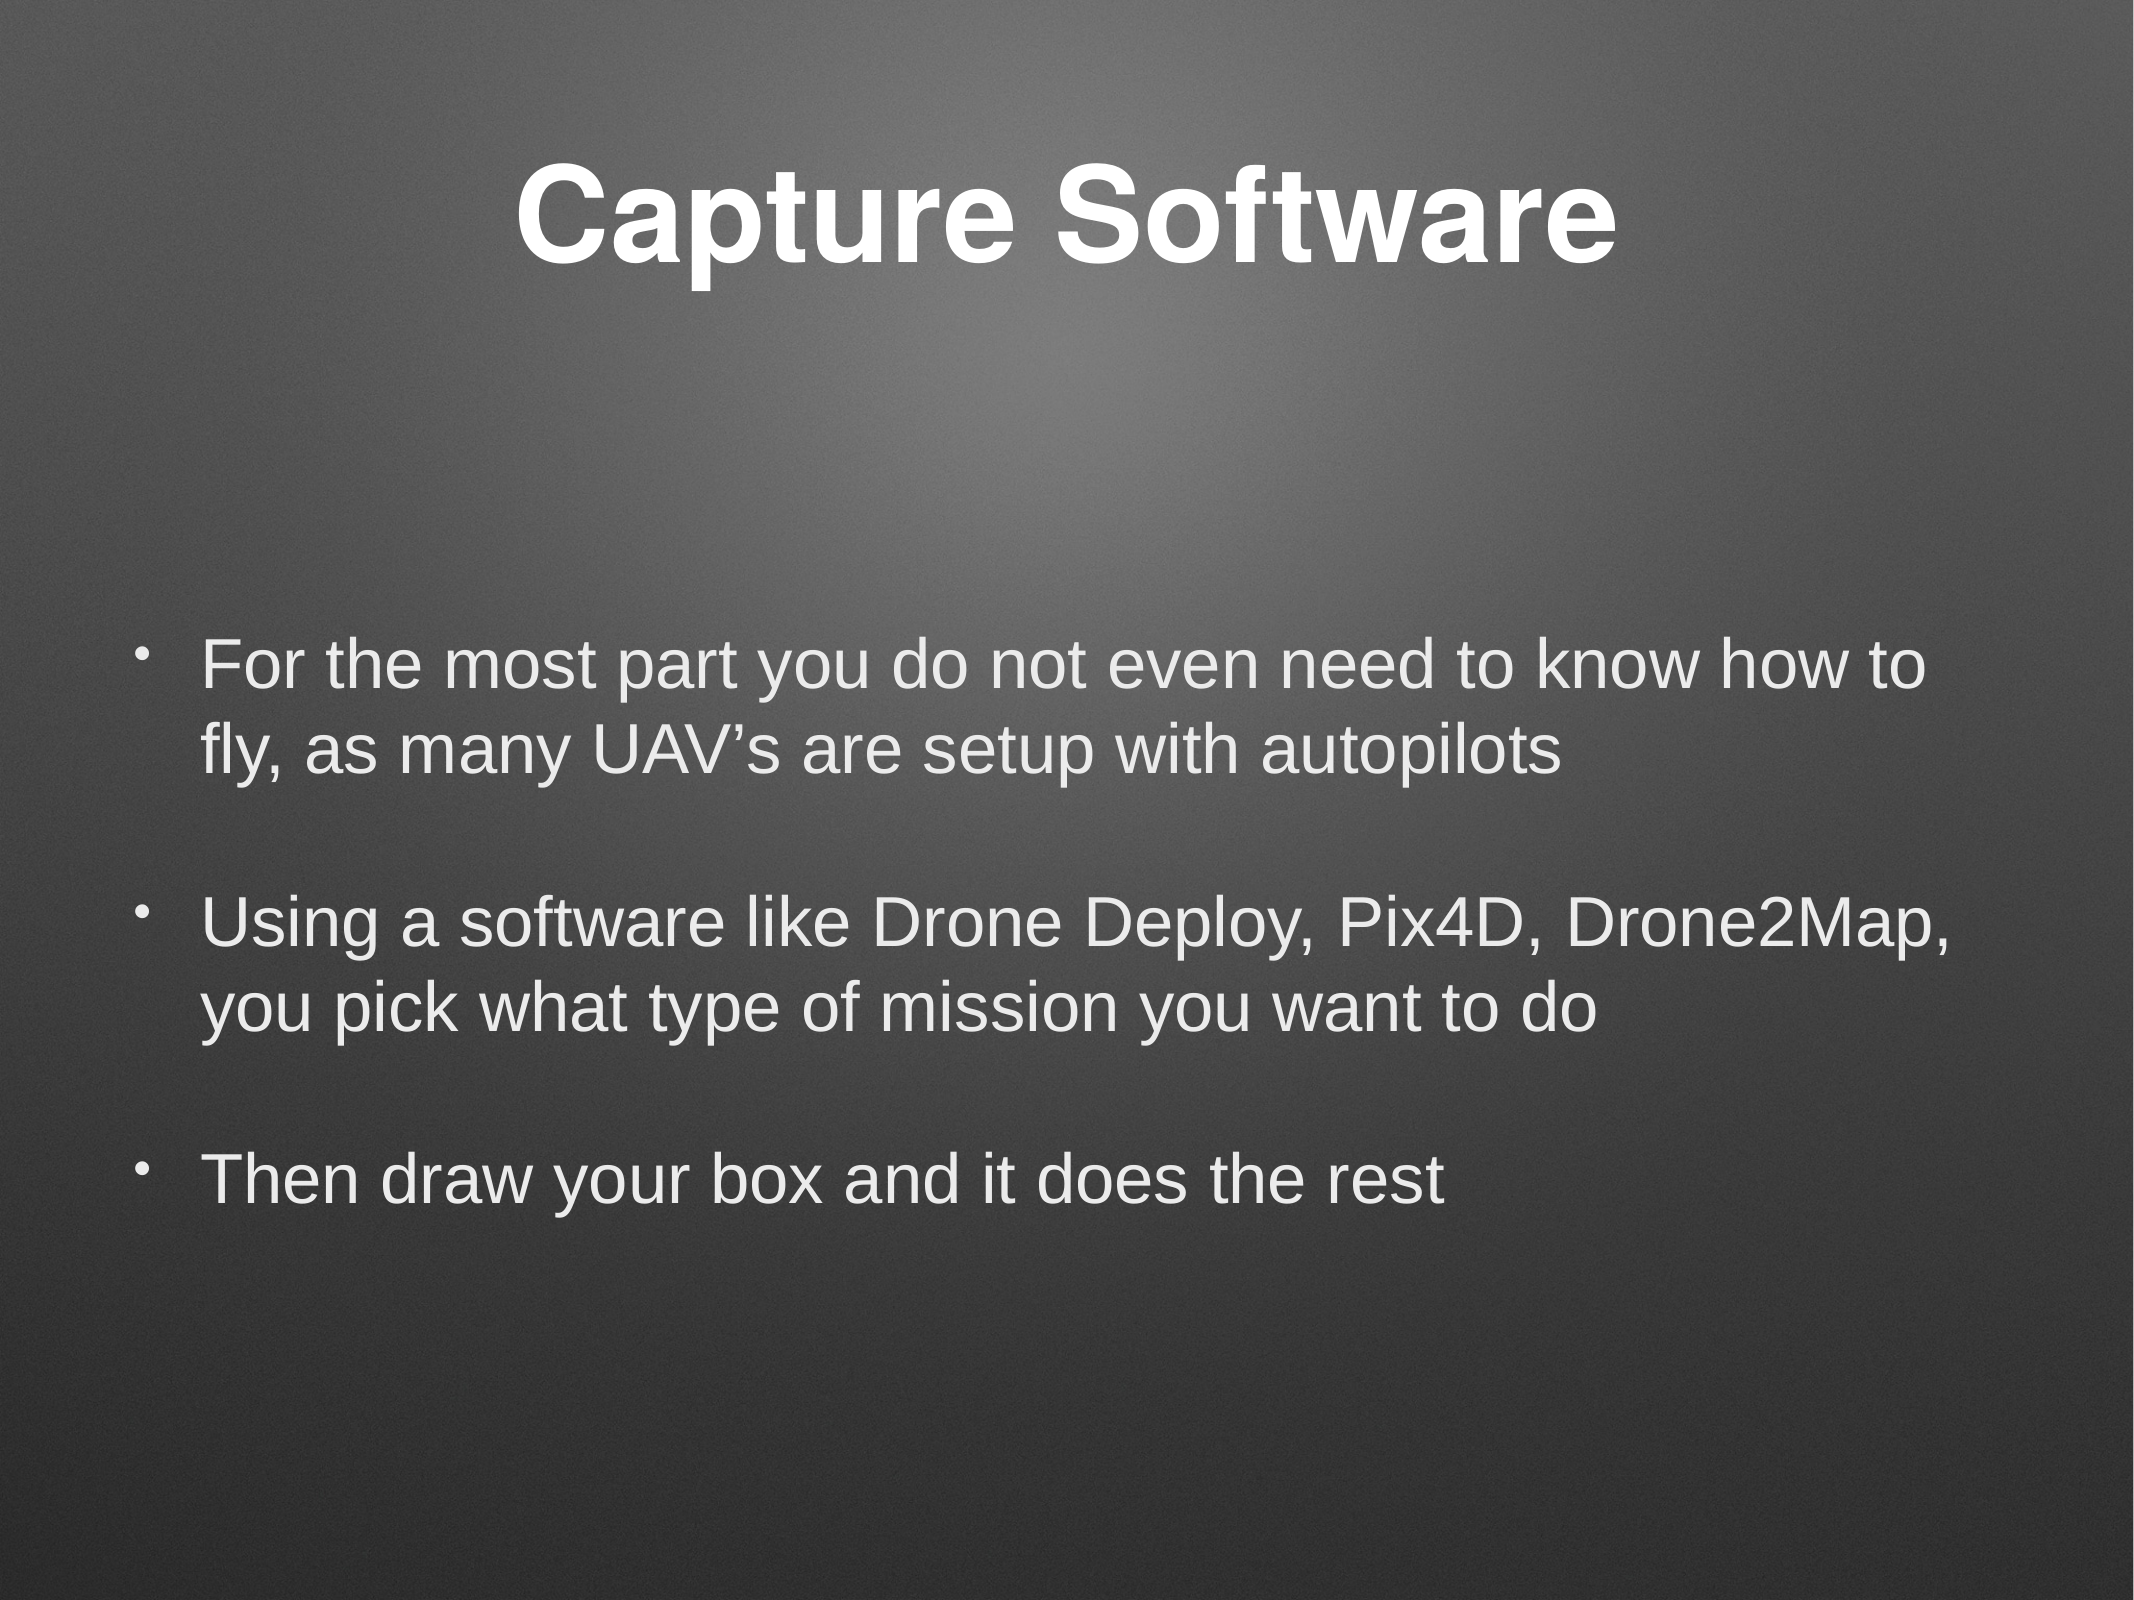

# Capture Software
For the most part you do not even need to know how to fly, as many UAV’s are setup with autopilots
Using a software like Drone Deploy, Pix4D, Drone2Map, you pick what type of mission you want to do
Then draw your box and it does the rest